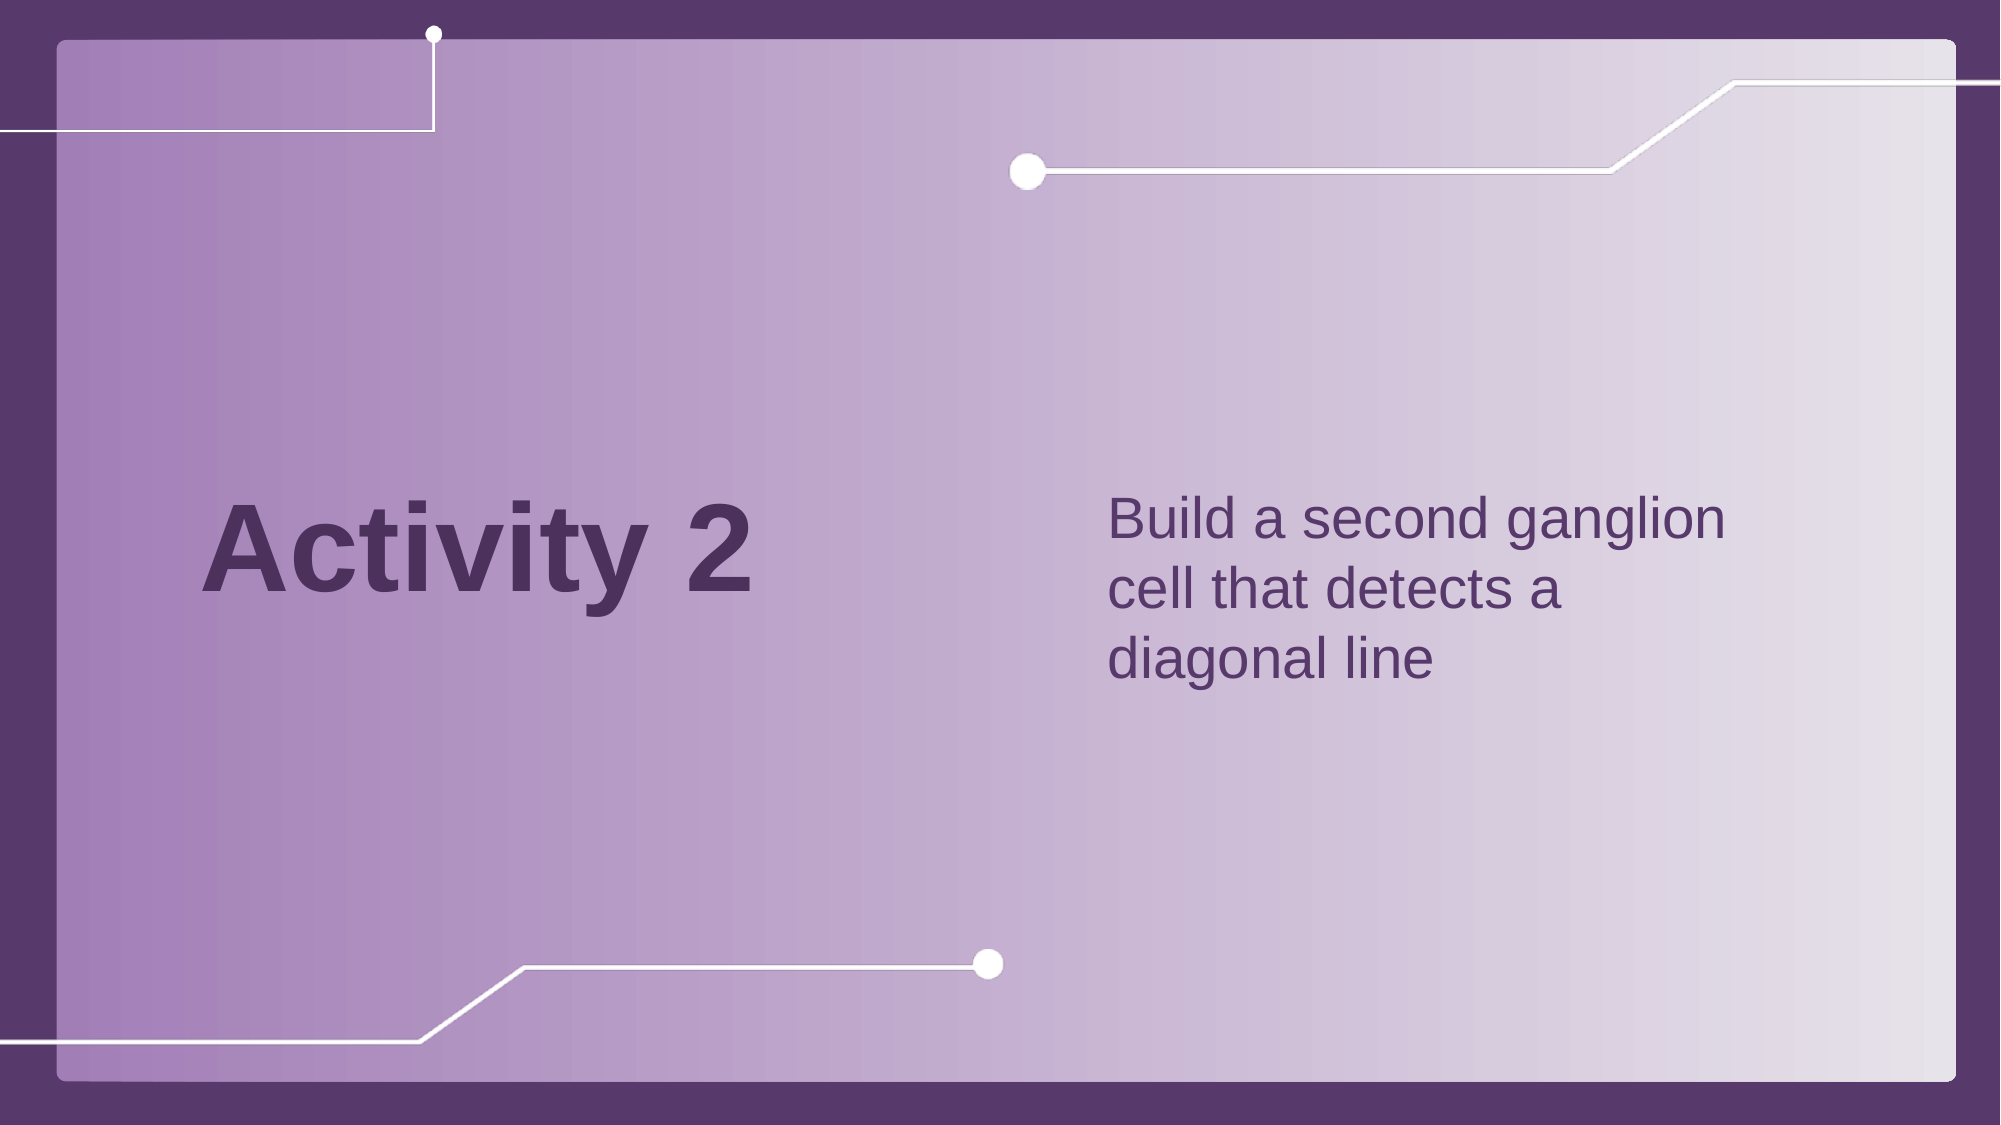

Activity 2
Build a second ganglion cell that detects a diagonal line